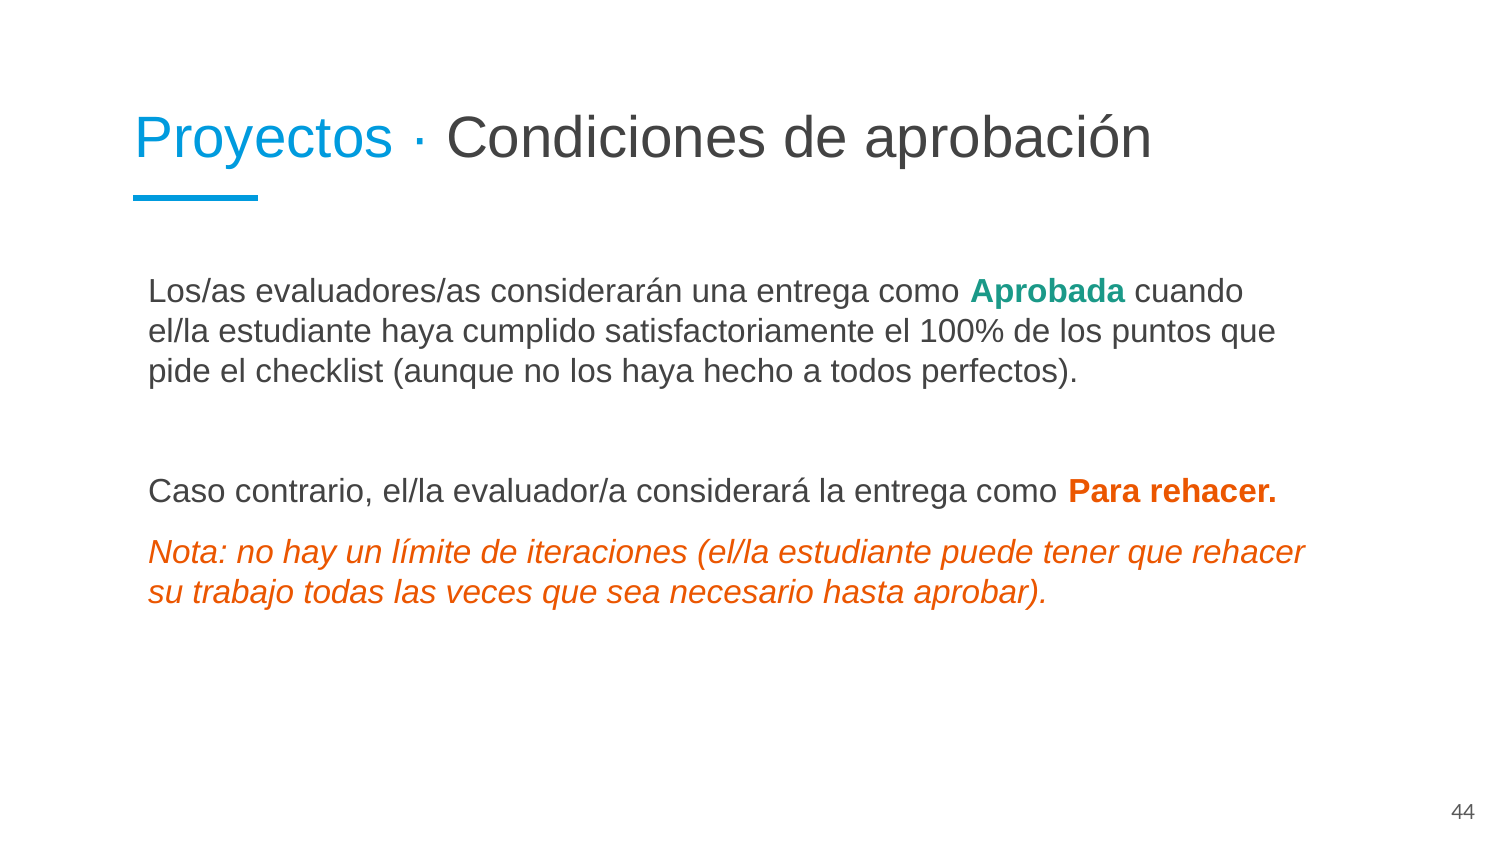

Proyectos · Condiciones de aprobación
Los/as evaluadores/as considerarán una entrega como Aprobada cuando el/la estudiante haya cumplido satisfactoriamente el 100% de los puntos que pide el checklist (aunque no los haya hecho a todos perfectos).

Caso contrario, el/la evaluador/a considerará la entrega como Para rehacer.
Nota: no hay un límite de iteraciones (el/la estudiante puede tener que rehacer su trabajo todas las veces que sea necesario hasta aprobar).
44